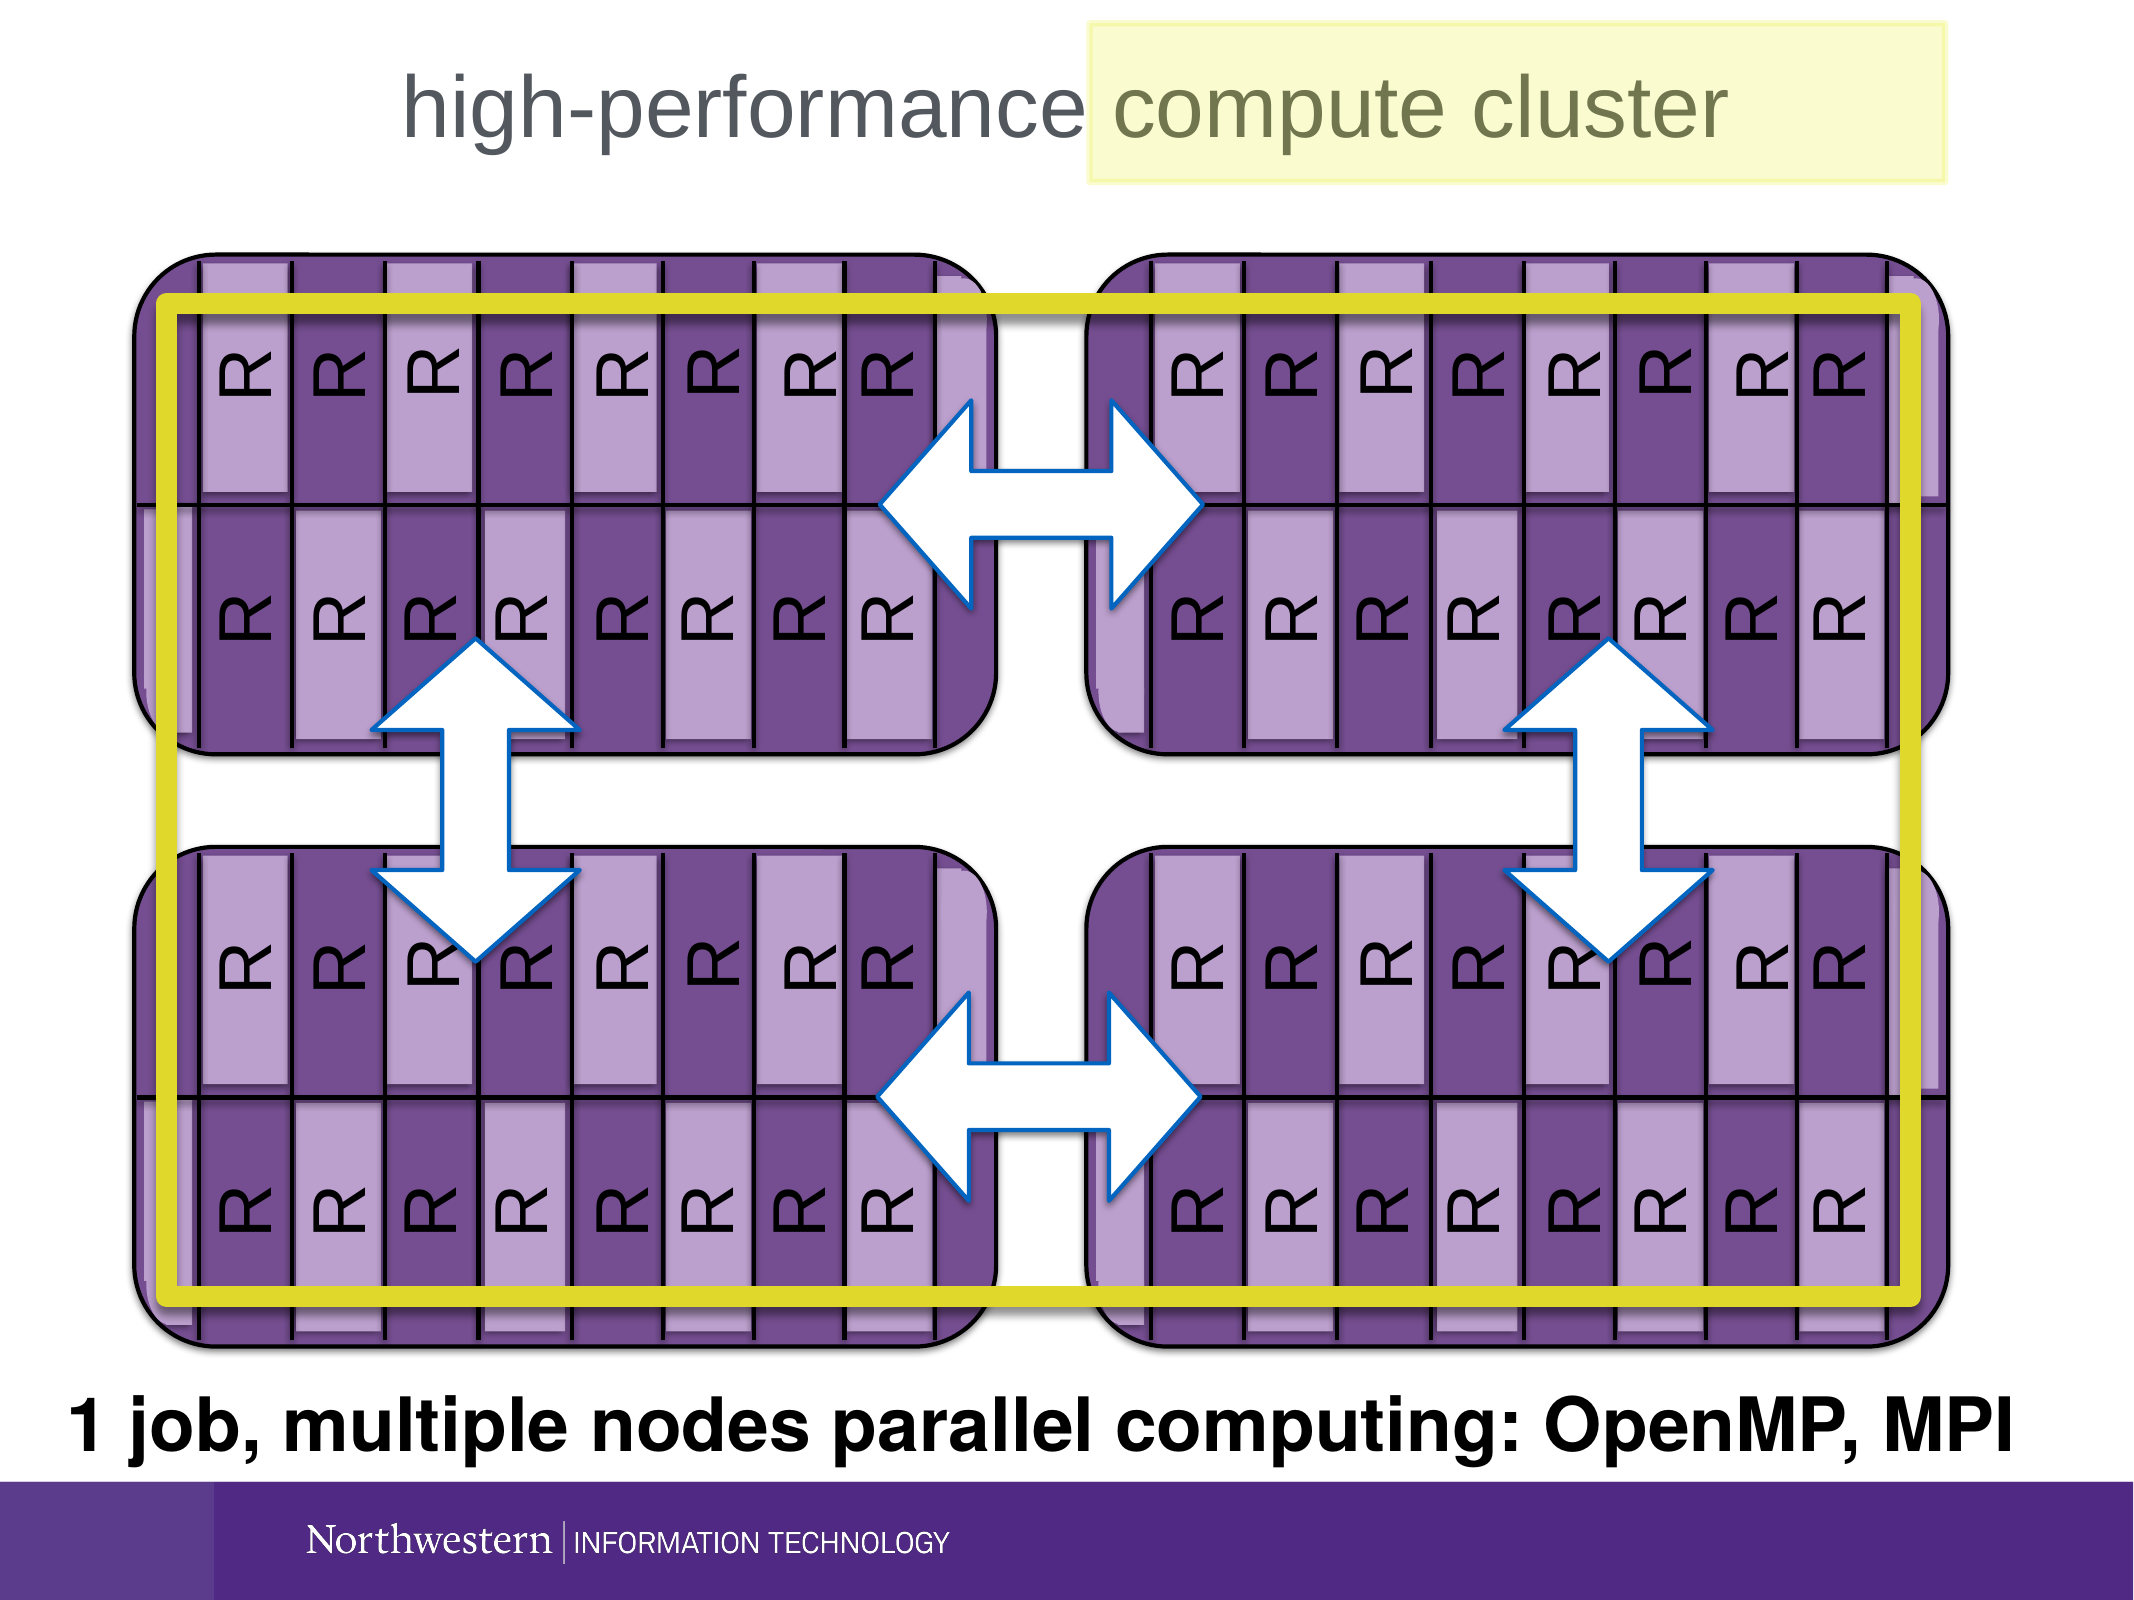

high-performance compute cluster

R
R
R
R
R
R
R
R
R
R
R
R
R
R
R
R

R
R
R
R
R
R
R
R
R
R
R
R
R
R
R
R

R
R
R
R
R
R
R
R
R
R
R
R
R
R
R
R

R
R
R
R
R
R
R
R
R
R
R
R
R
R
R
R
1 job, multiple nodes parallel computing: OpenMP, MPI
29